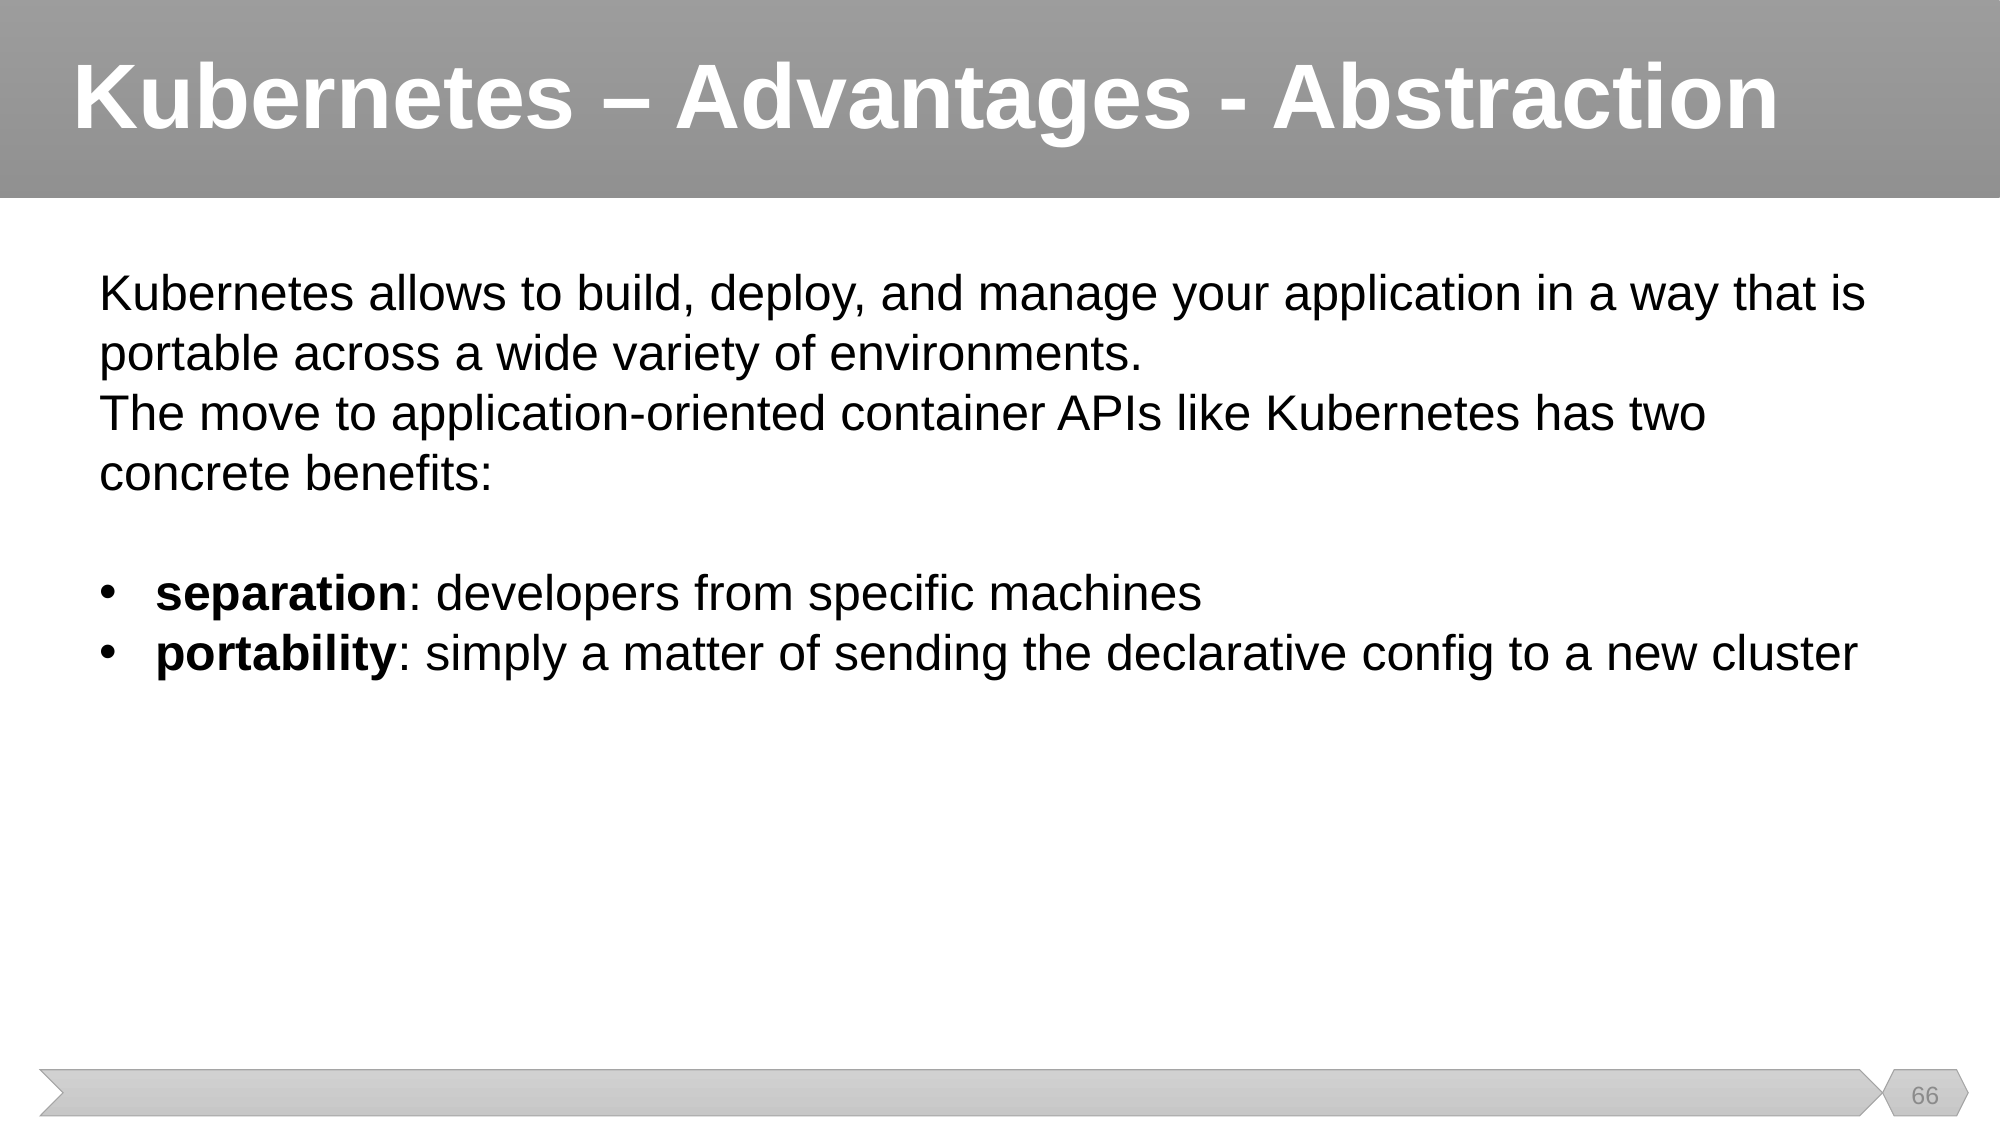

# Kubernetes – Advantages - Abstraction
Kubernetes allows to build, deploy, and manage your application in a way that is portable across a wide variety of environments.
The move to application-oriented container APIs like Kubernetes has two concrete benefits:

separation: developers from specific machines
portability: simply a matter of sending the declarative config to a new cluster
66